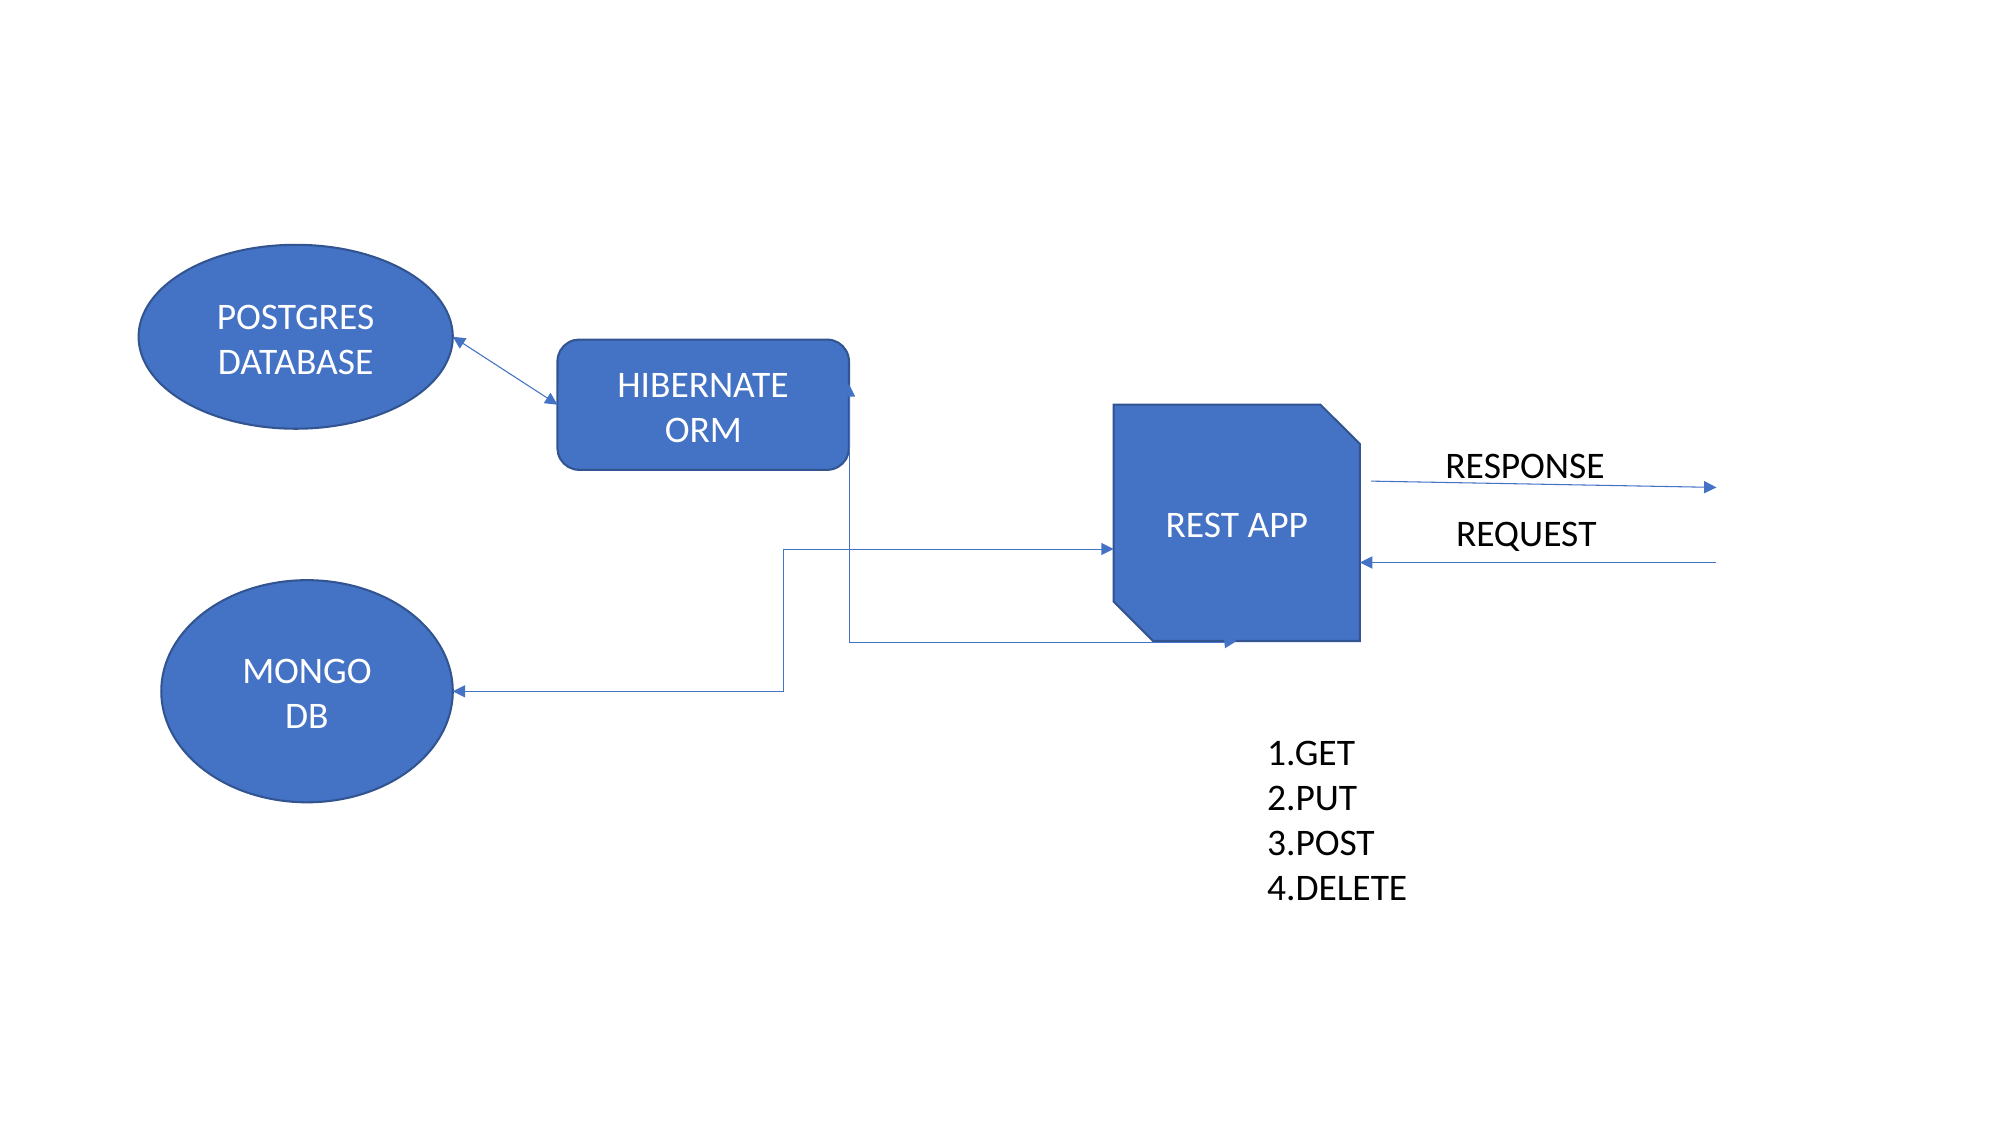

POSTGRES DATABASE
HIBERNATE ORM
REST APP
RESPONSE
REQUEST
MONGO DB
1.GET
2.PUT
3.POST
4.DELETE